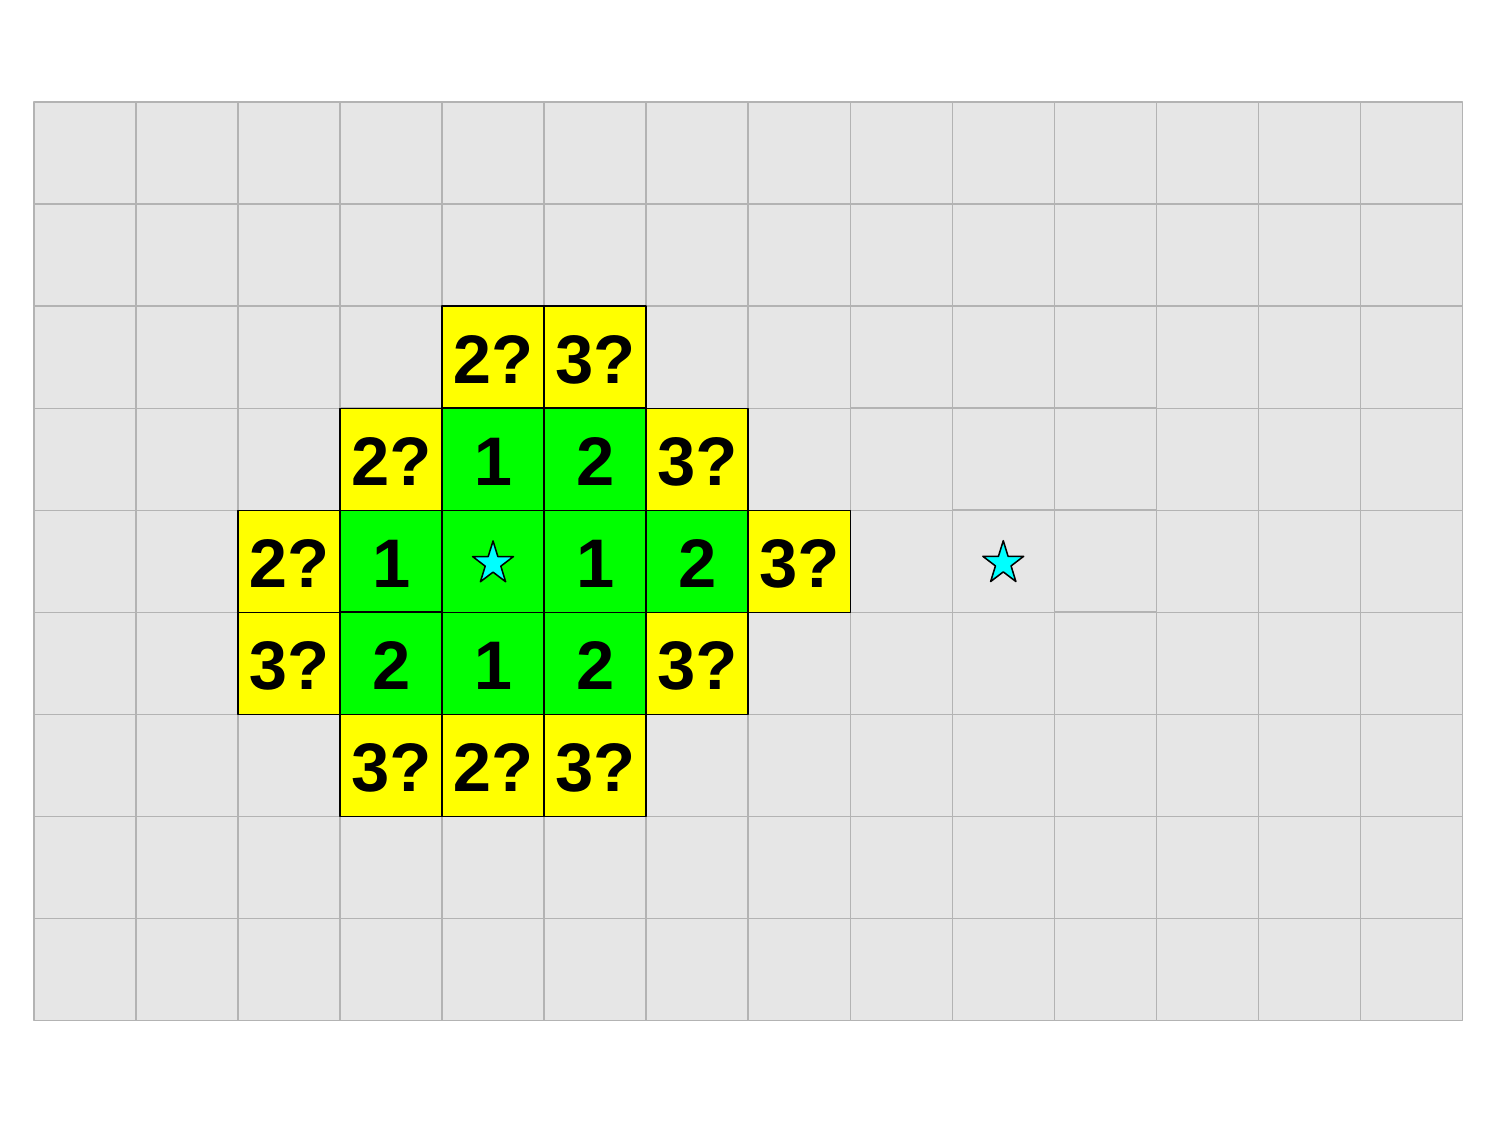

2?
3?

2?
1
2
3?

1

2?

1
2
3?

3?

2
1
2
3?

3?
2?
3?